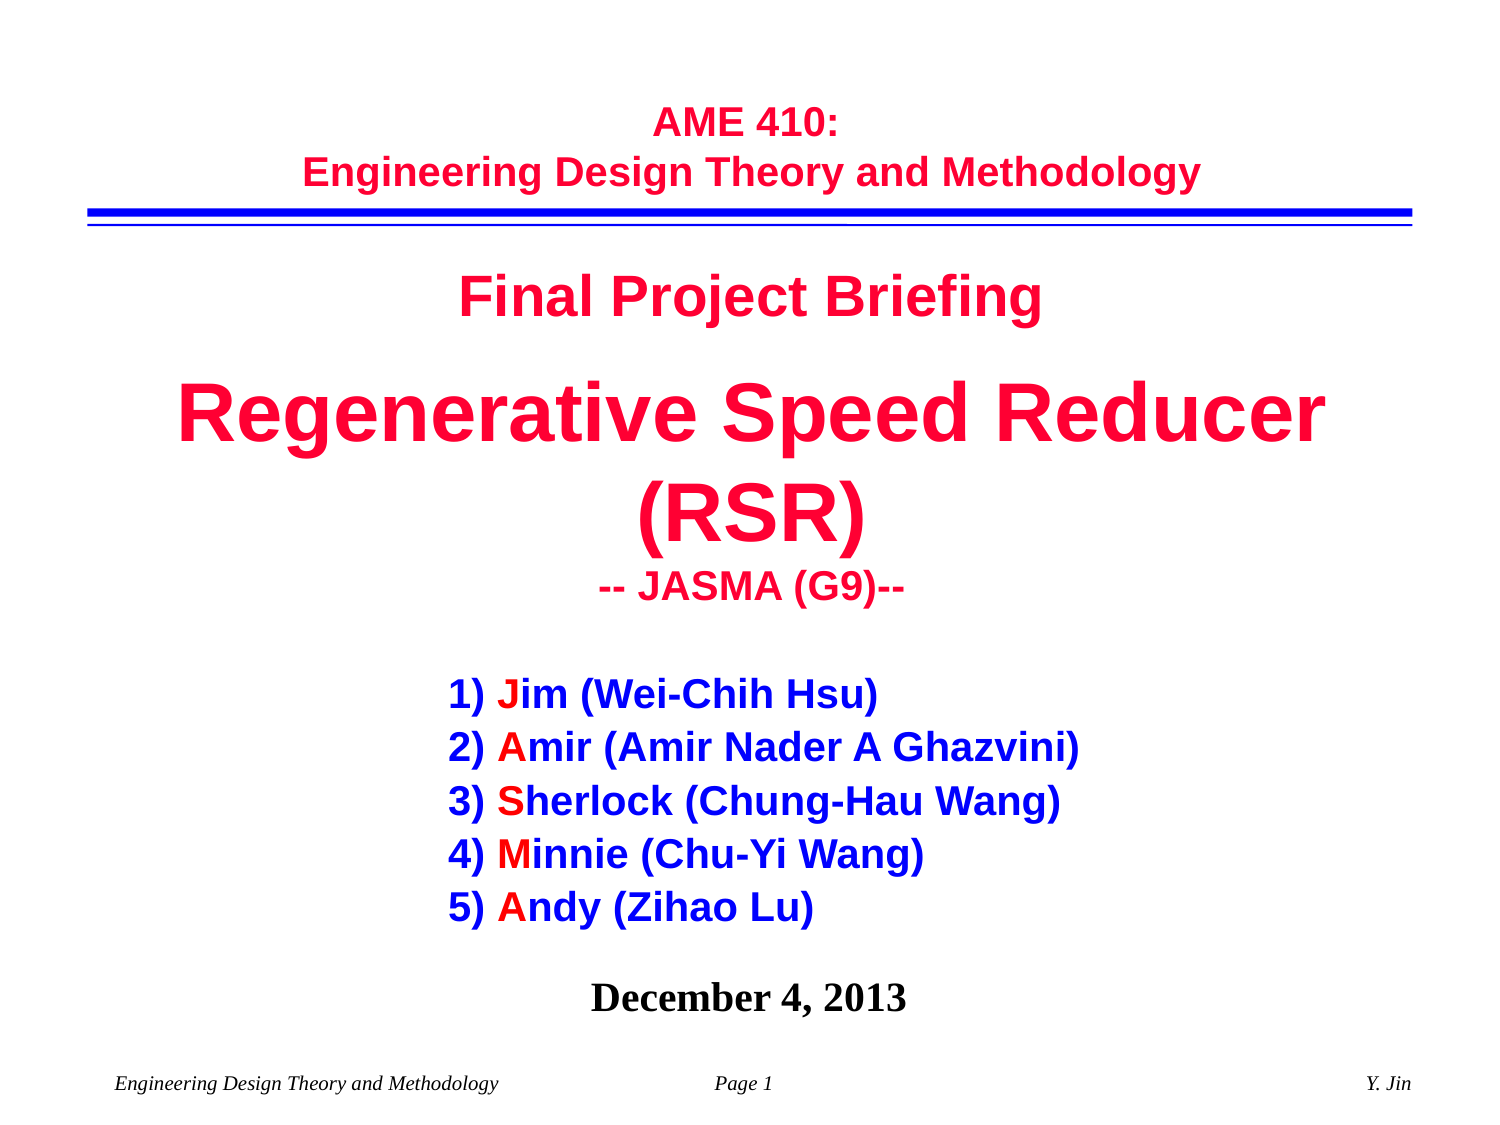

AME 410:
Engineering Design Theory and Methodology
# Final Project Briefing Regenerative Speed Reducer (RSR) -- JASMA (G9)--
		1) Jim (Wei-Chih Hsu)
 		2) Amir (Amir Nader A Ghazvini)
		3) Sherlock (Chung-Hau Wang)
		4) Minnie (Chu-Yi Wang)
		5) Andy (Zihao Lu)

December 4, 2013